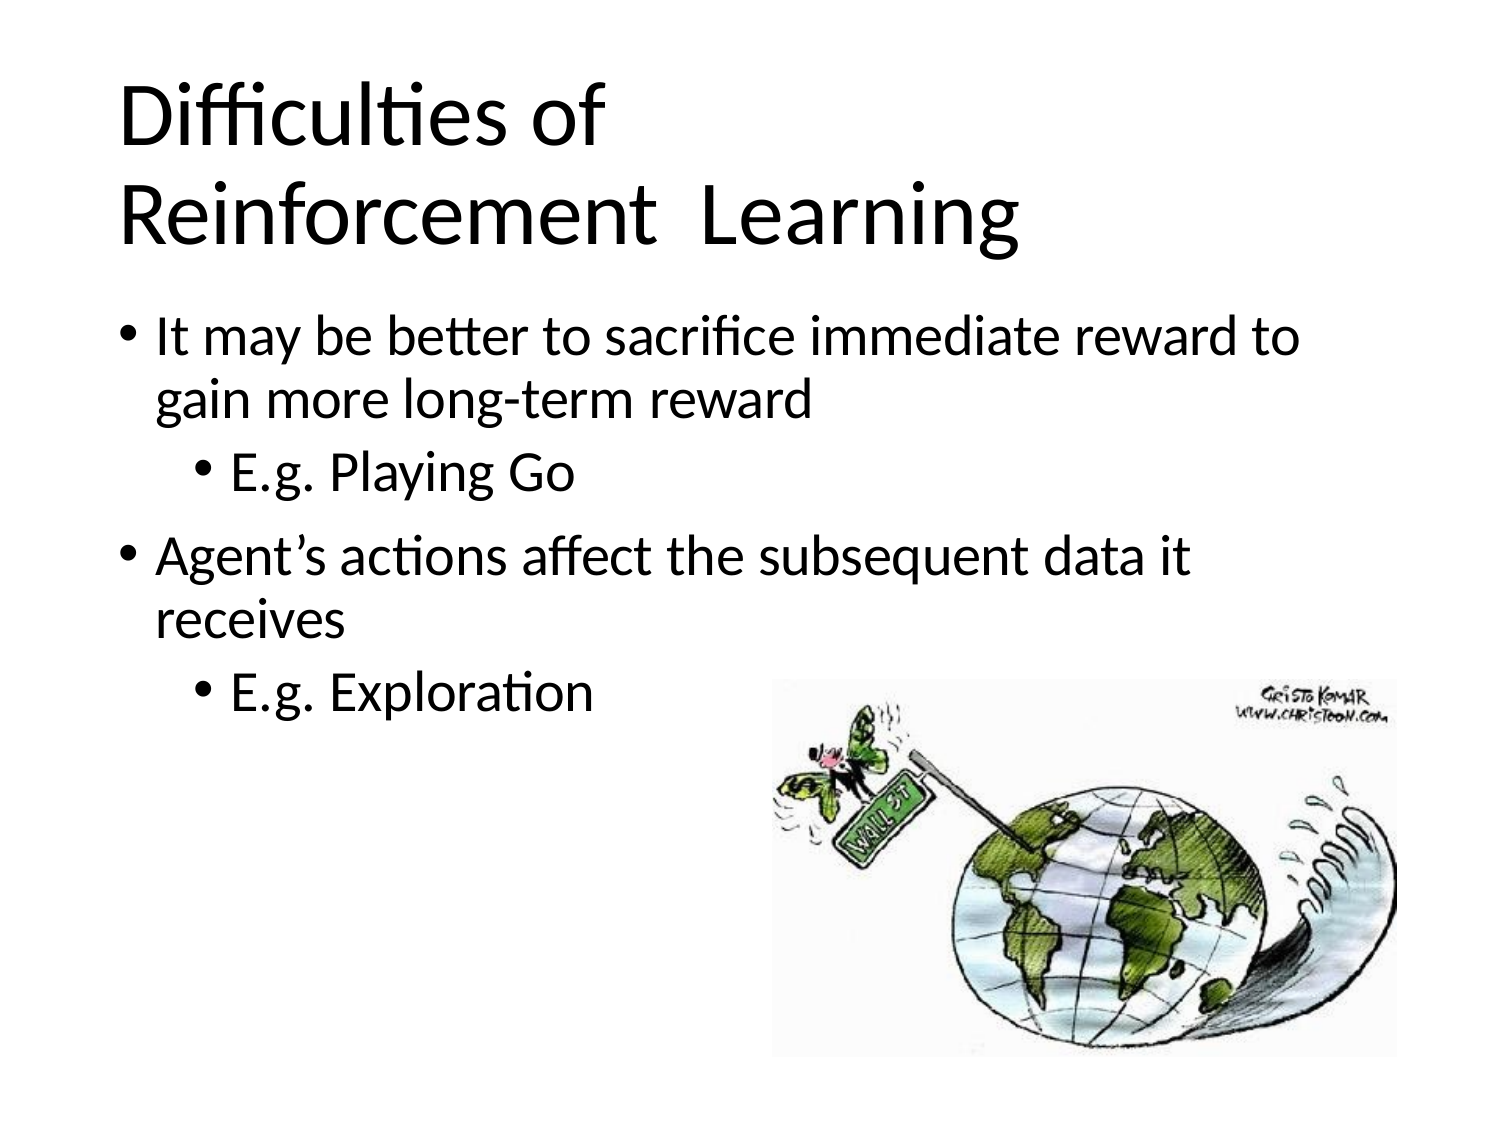

# Difficulties of Reinforcement  Learning
It may be better to sacrifice immediate reward to  gain more long-term reward
E.g. Playing Go
Agent’s actions affect the subsequent data it  receives
E.g. Exploration